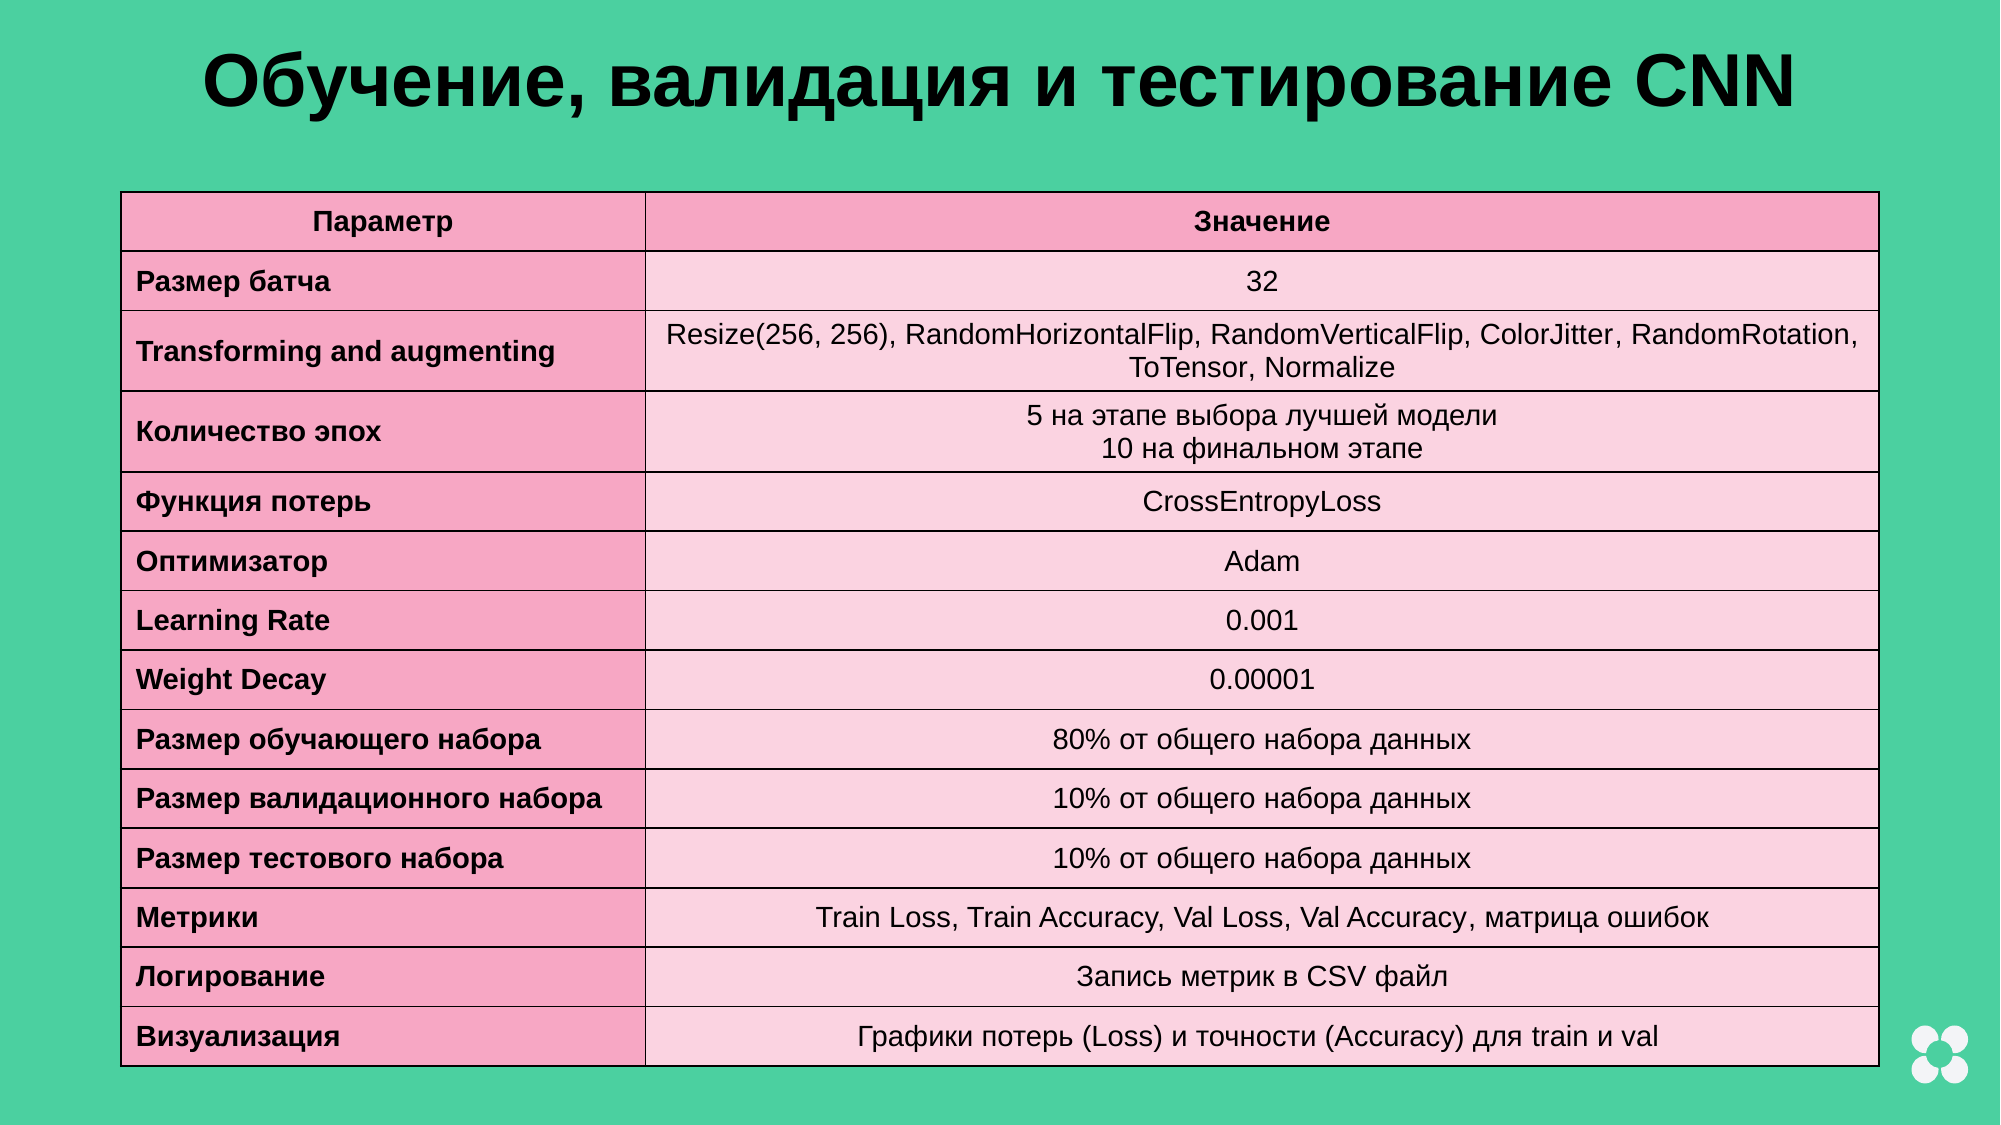

Обучение, валидация и тестирование CNN
| Параметр | Значение |
| --- | --- |
| Размер батча | 32 |
| Transforming and augmenting | Resize(256, 256), RandomHorizontalFlip, RandomVerticalFlip, ColorJitter, RandomRotation, ToTensor, Normalize |
| Количество эпох | 5 на этапе выбора лучшей модели 10 на финальном этапе |
| Функция потерь | CrossEntropyLoss |
| Оптимизатор | Adam |
| Learning Rate | 0.001 |
| Weight Decay | 0.00001 |
| Размер обучающего набора | 80% от общего набора данных |
| Размер валидационного набора | 10% от общего набора данных |
| Размер тестового набора | 10% от общего набора данных |
| Метрики | Train Loss, Train Accuracy, Val Loss, Val Accuracy, матрица ошибок |
| Логирование | Запись метрик в CSV файл |
| Визуализация | Графики потерь (Loss) и точности (Accuracy) для train и val |